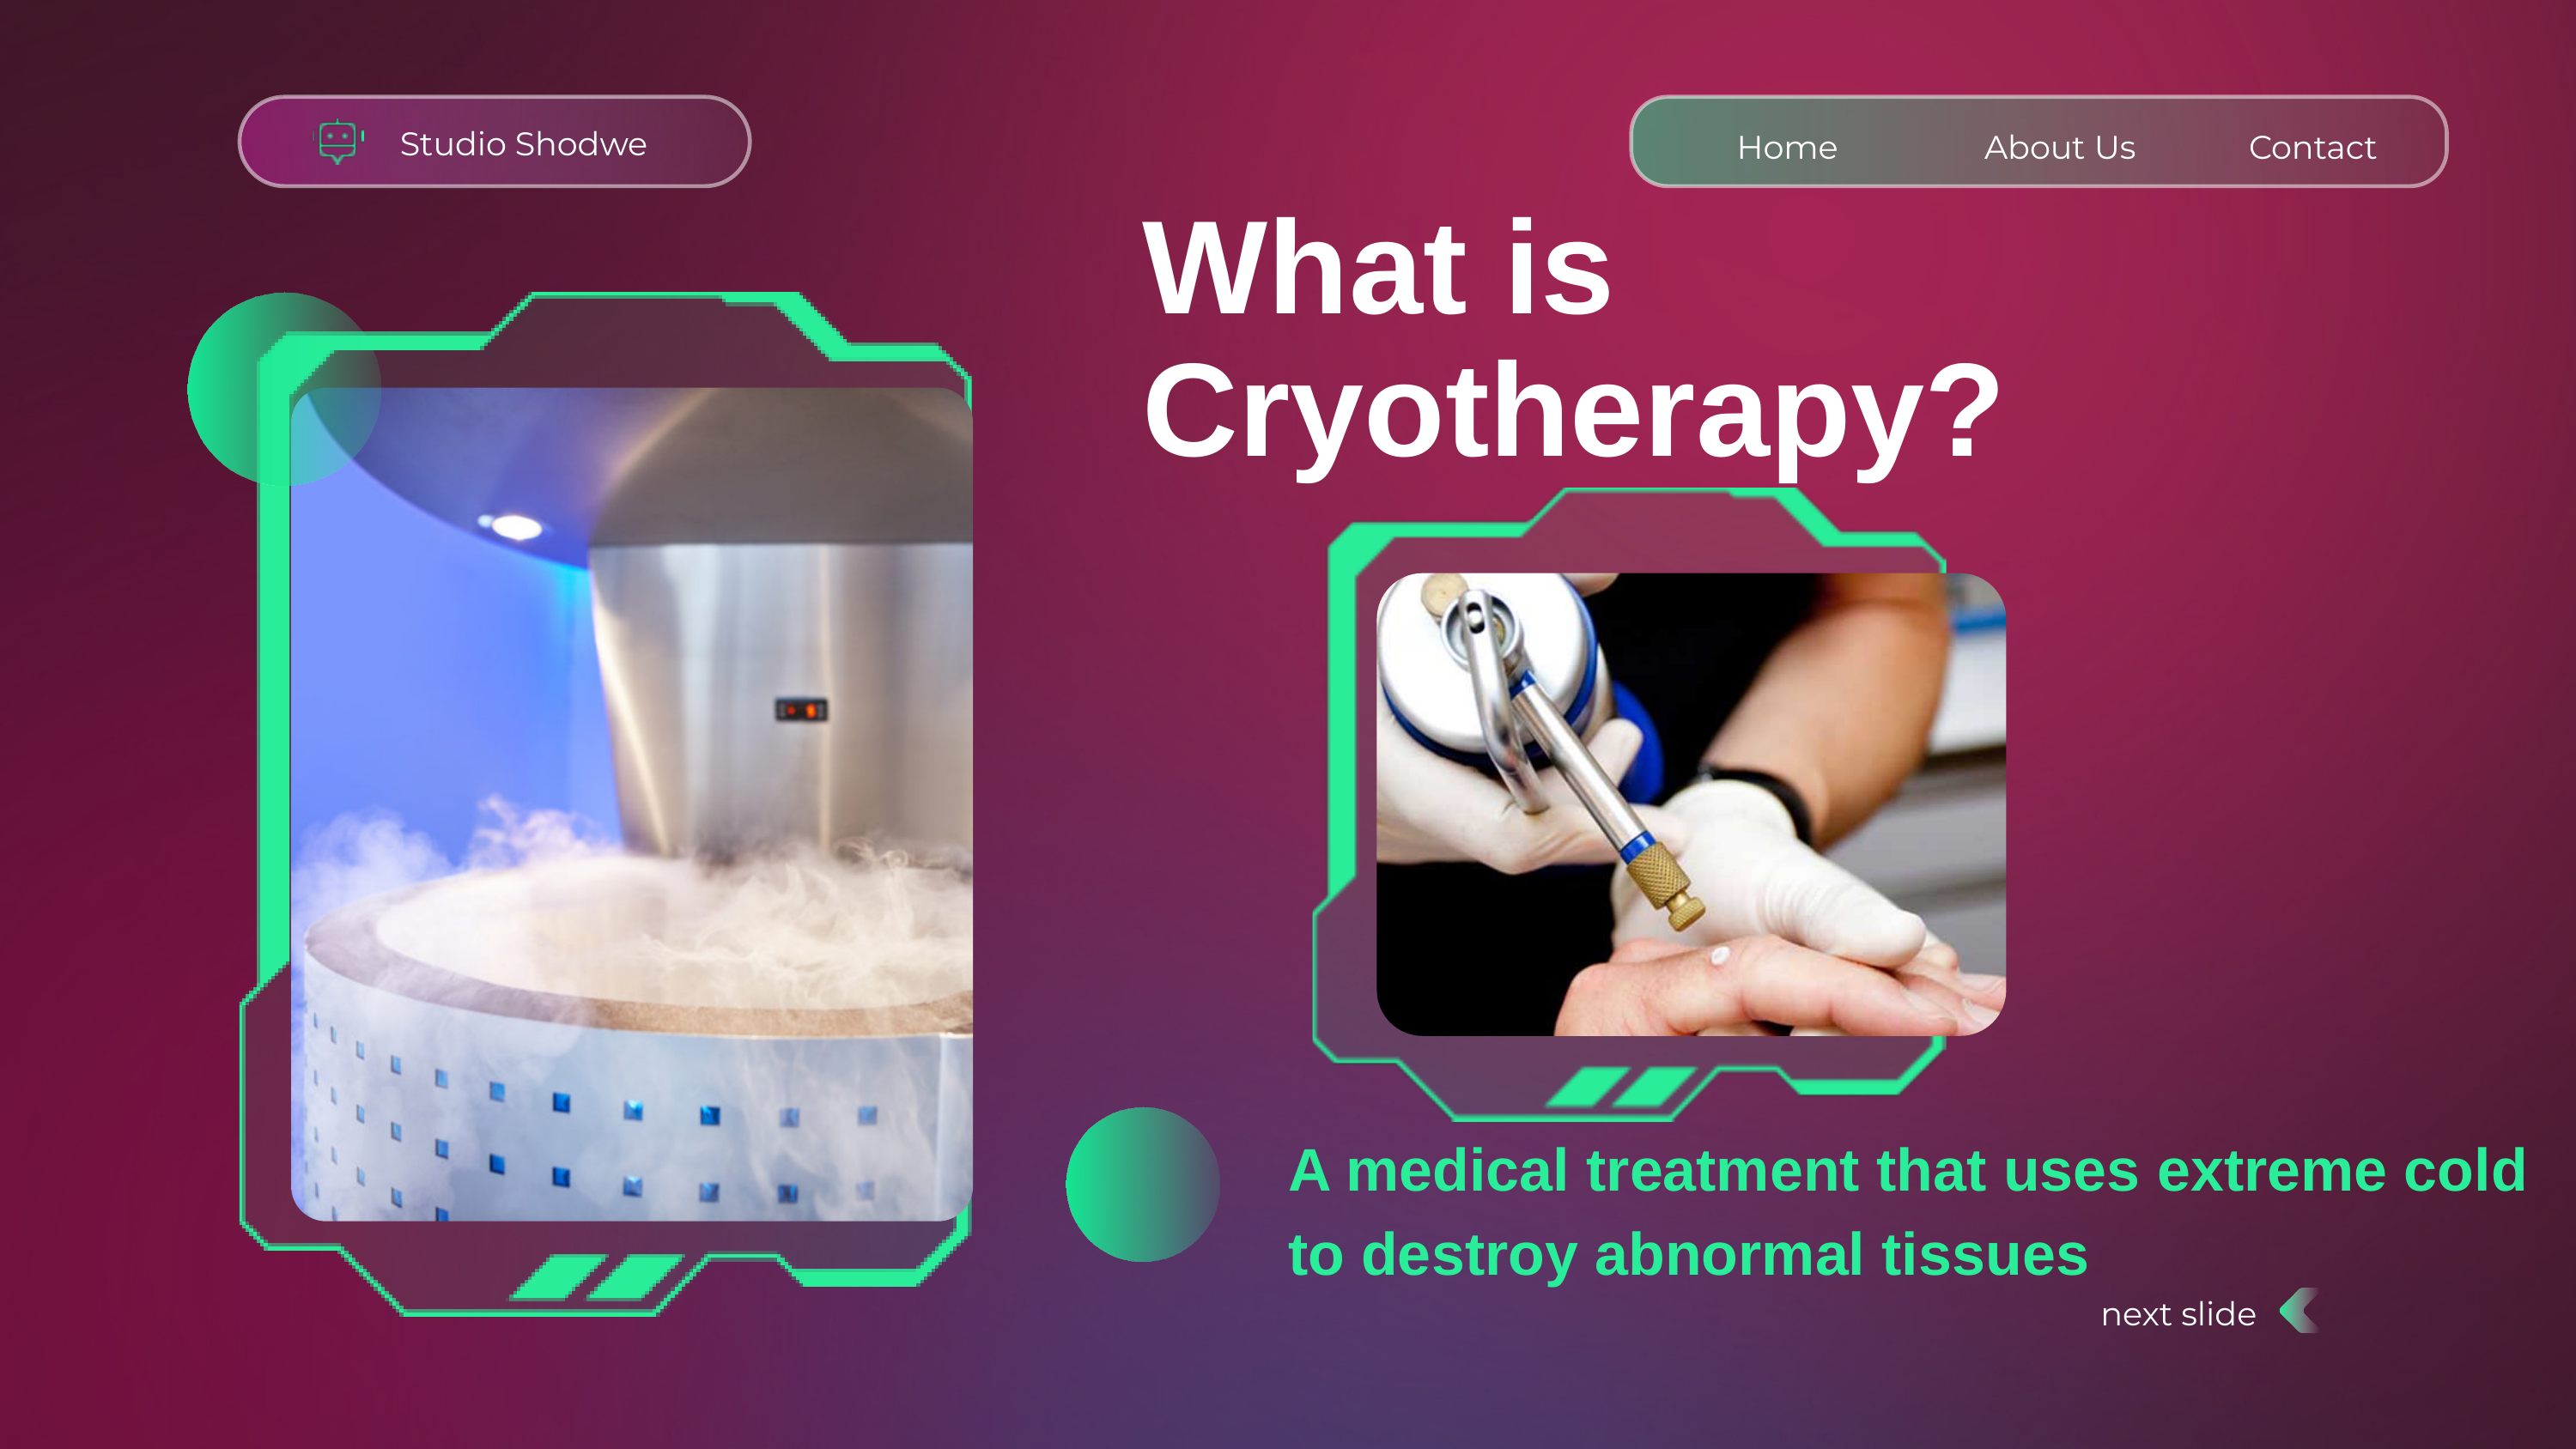

Studio Shodwe

Home
About Us
Contact
What is Cryotherapy?

A medical treatment that uses extreme cold to destroy abnormal tissues
next slide